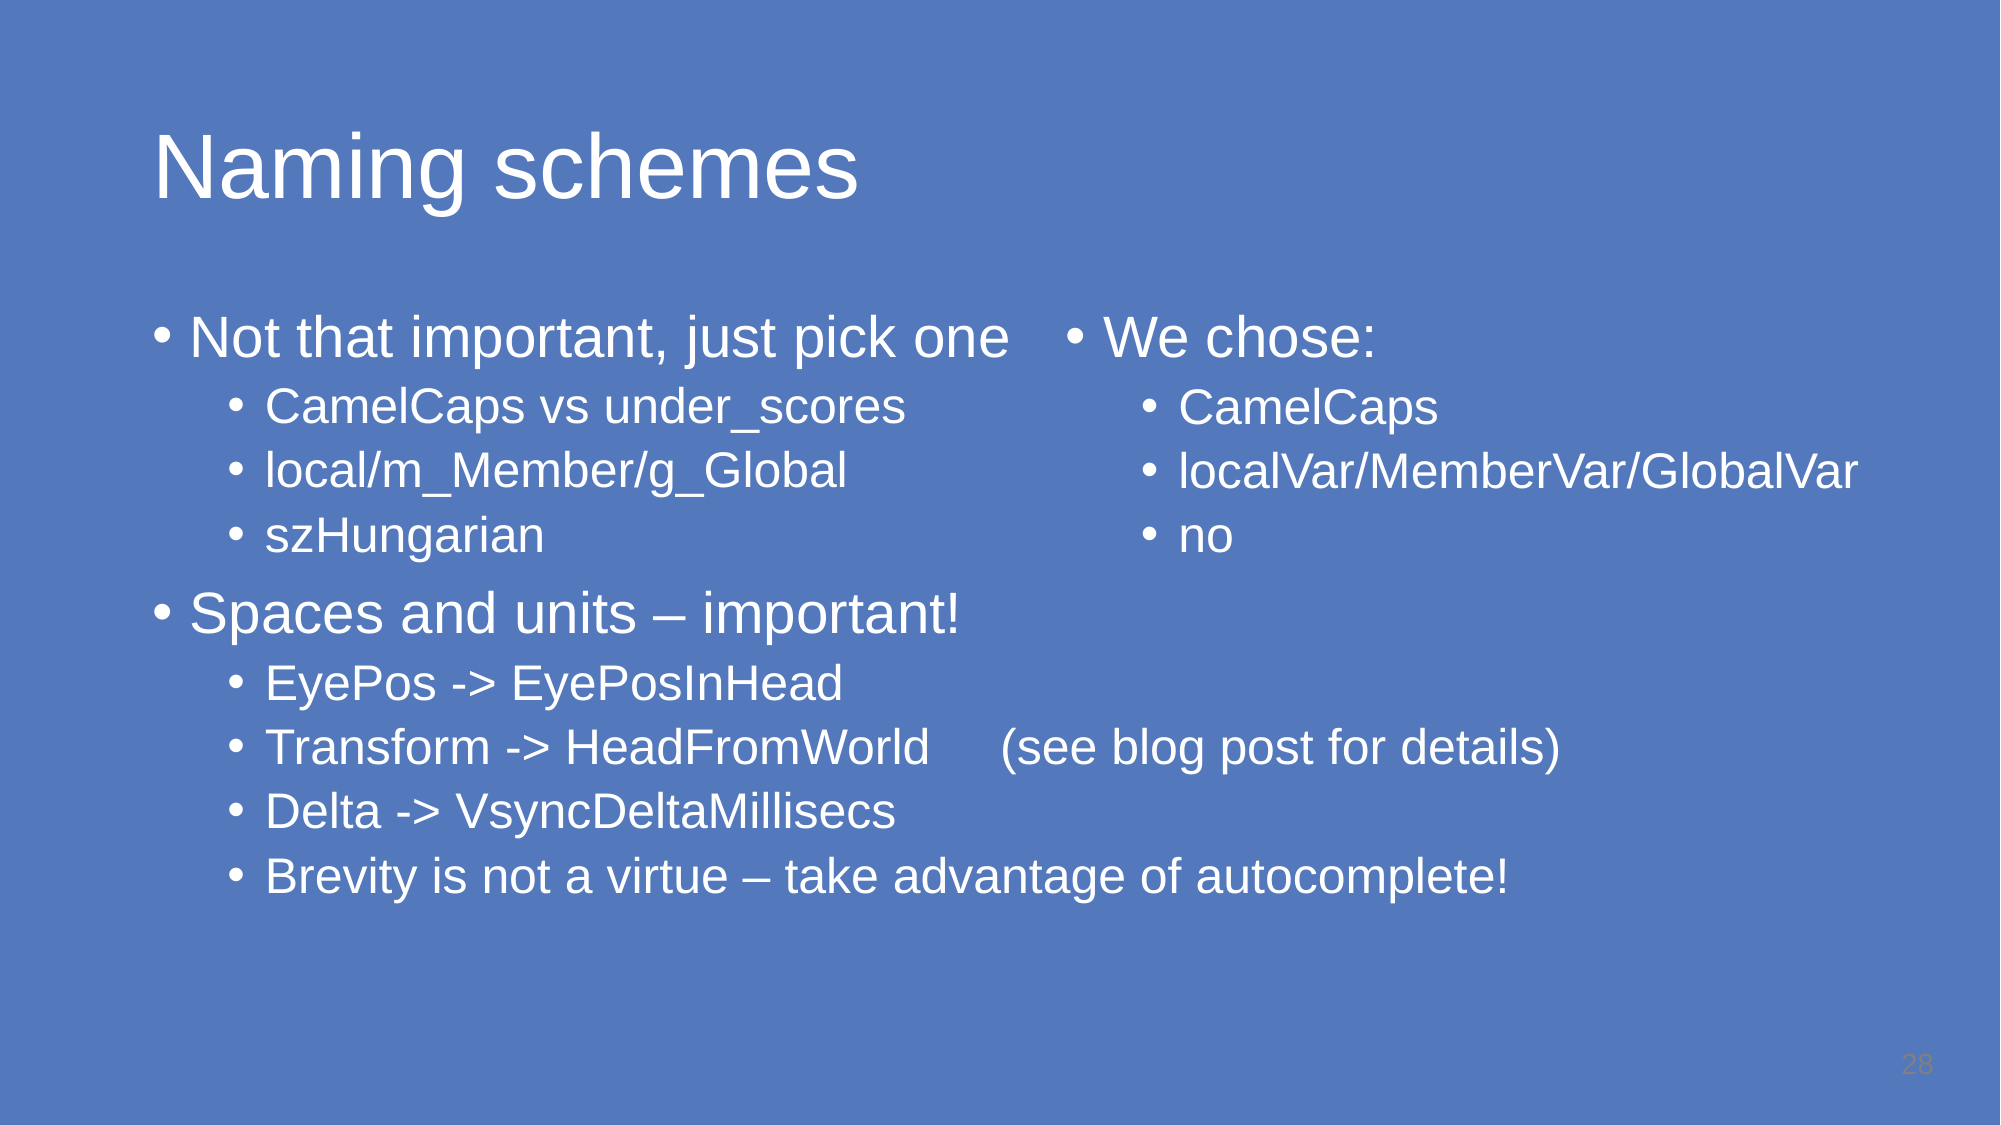

# Naming schemes
Not that important, just pick one
CamelCaps vs under_scores
local/m_Member/g_Global
szHungarian
Spaces and units – important!
EyePos -> EyePosInHead
Transform -> HeadFromWorld     (see blog post for details)
Delta -> VsyncDeltaMillisecs
Brevity is not a virtue – take advantage of autocomplete!
We chose:
CamelCaps
localVar/MemberVar/GlobalVar
no

28